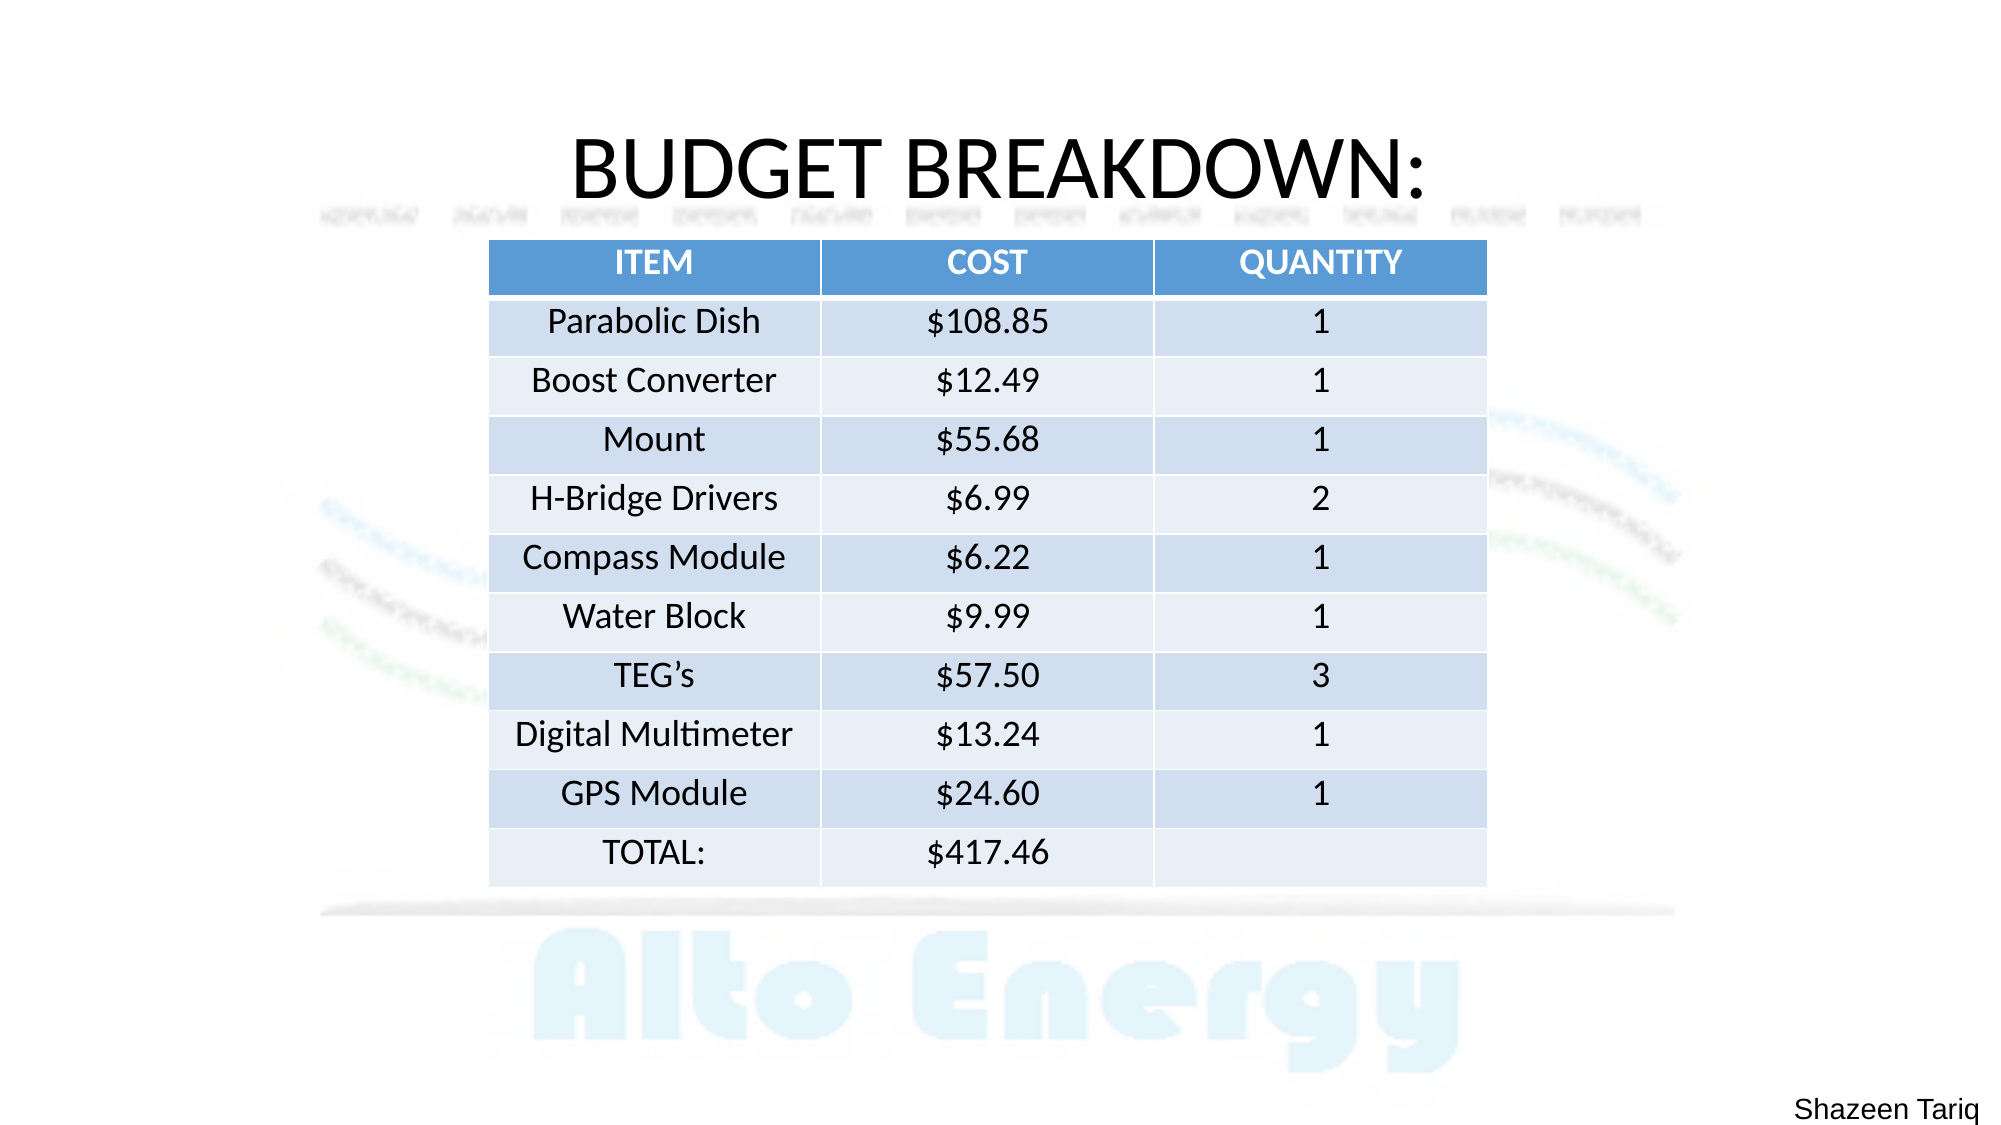

# BUDGET BREAKDOWN:

| ITEM | COST | QUANTITY |
| --- | --- | --- |
| Parabolic Dish | $108.85 | 1 |
| Boost Converter | $12.49 | 1 |
| Mount | $55.68 | 1 |
| H-Bridge Drivers | $6.99 | 2 |
| Compass Module | $6.22 | 1 |
| Water Block | $9.99 | 1 |
| TEG’s | $57.50 | 3 |
| Digital Multimeter | $13.24 | 1 |
| GPS Module | $24.60 | 1 |
| TOTAL: | $417.46 |  |
Shazeen Tariq